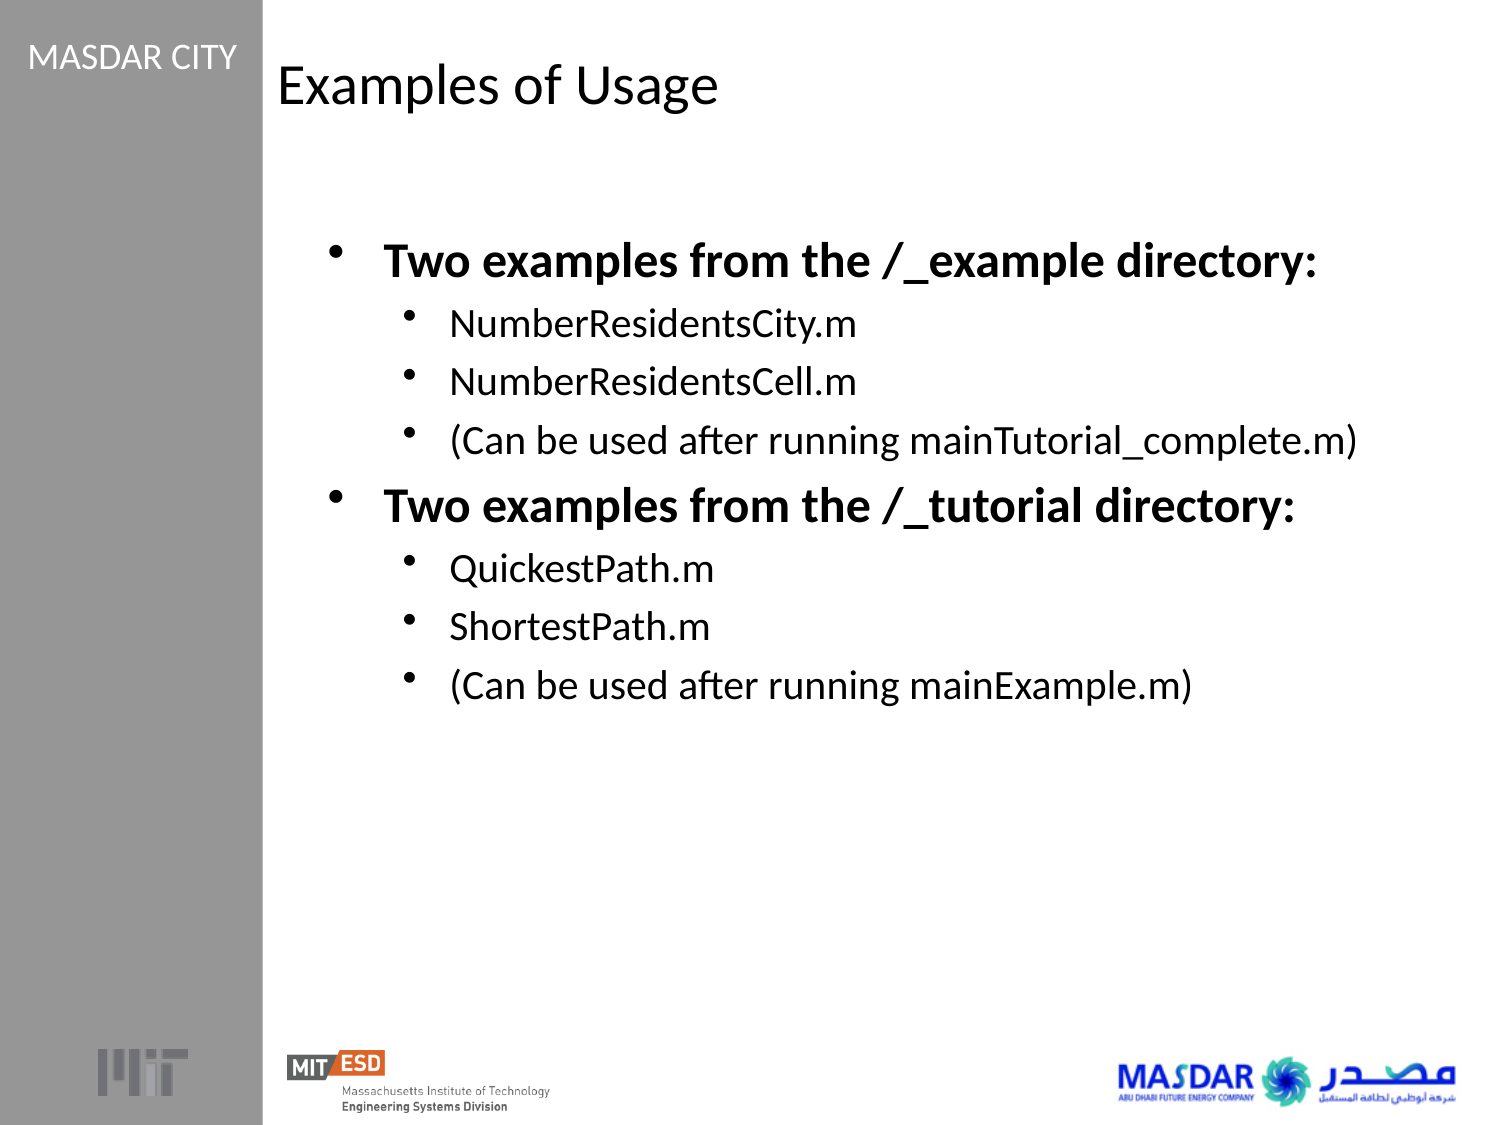

# Examples of Usage
Two examples from the /_example directory:
NumberResidentsCity.m
NumberResidentsCell.m
(Can be used after running mainTutorial_complete.m)
Two examples from the /_tutorial directory:
QuickestPath.m
ShortestPath.m
(Can be used after running mainExample.m)